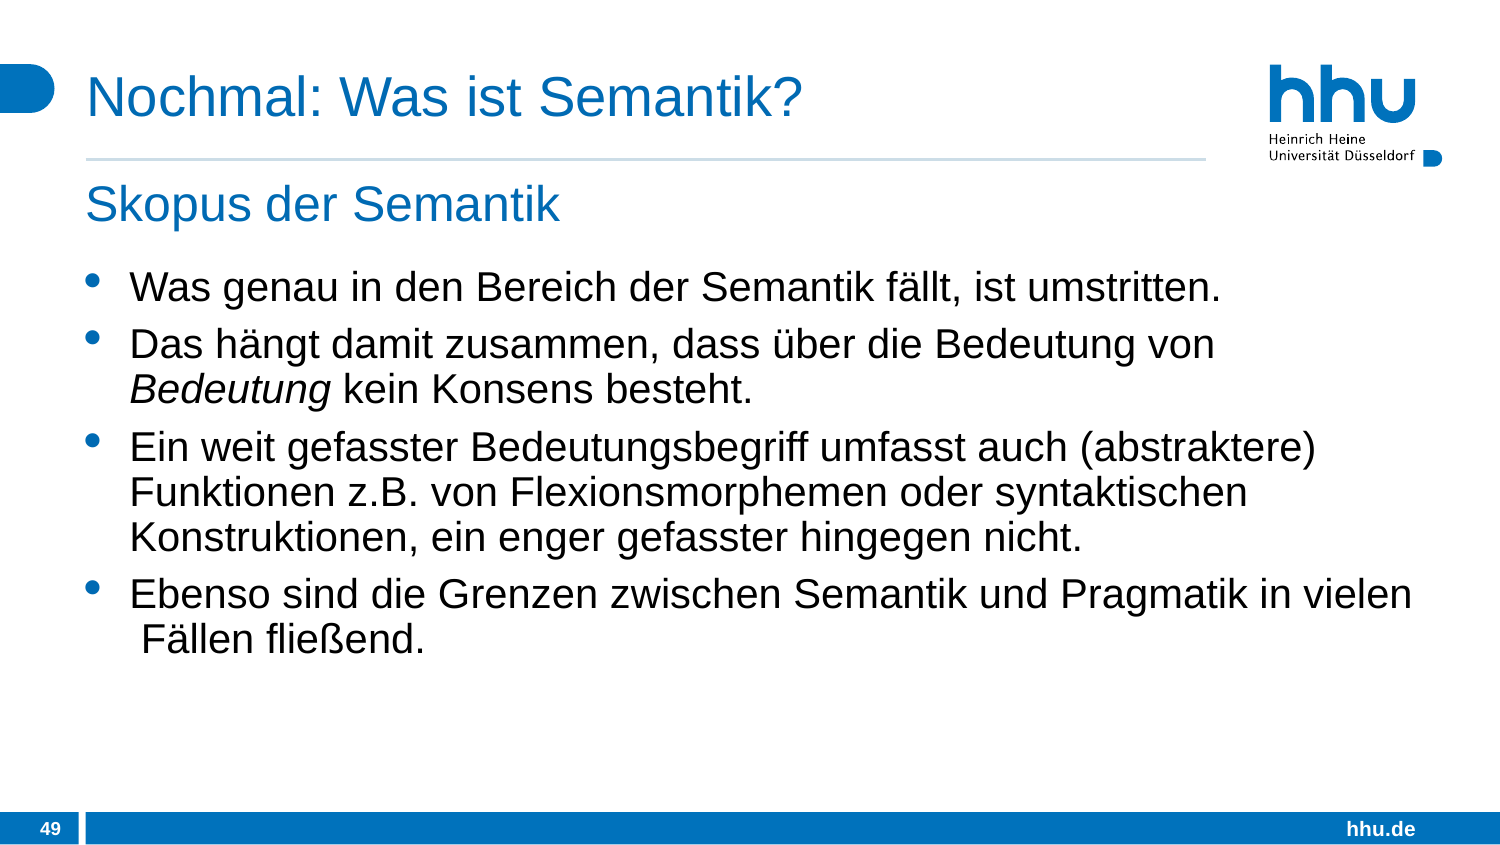

# Nochmal: Was ist Semantik?
Skopus der Semantik
Was genau in den Bereich der Semantik fällt, ist umstritten.
Das hängt damit zusammen, dass über die Bedeutung von Bedeutung kein Konsens besteht.
Ein weit gefasster Bedeutungsbegriff umfasst auch (abstraktere) Funktionen z.B. von Flexionsmorphemen oder syntaktischen Konstruktionen, ein enger gefasster hingegen nicht.
Ebenso sind die Grenzen zwischen Semantik und Pragmatik in vielen  Fällen fließend.
49